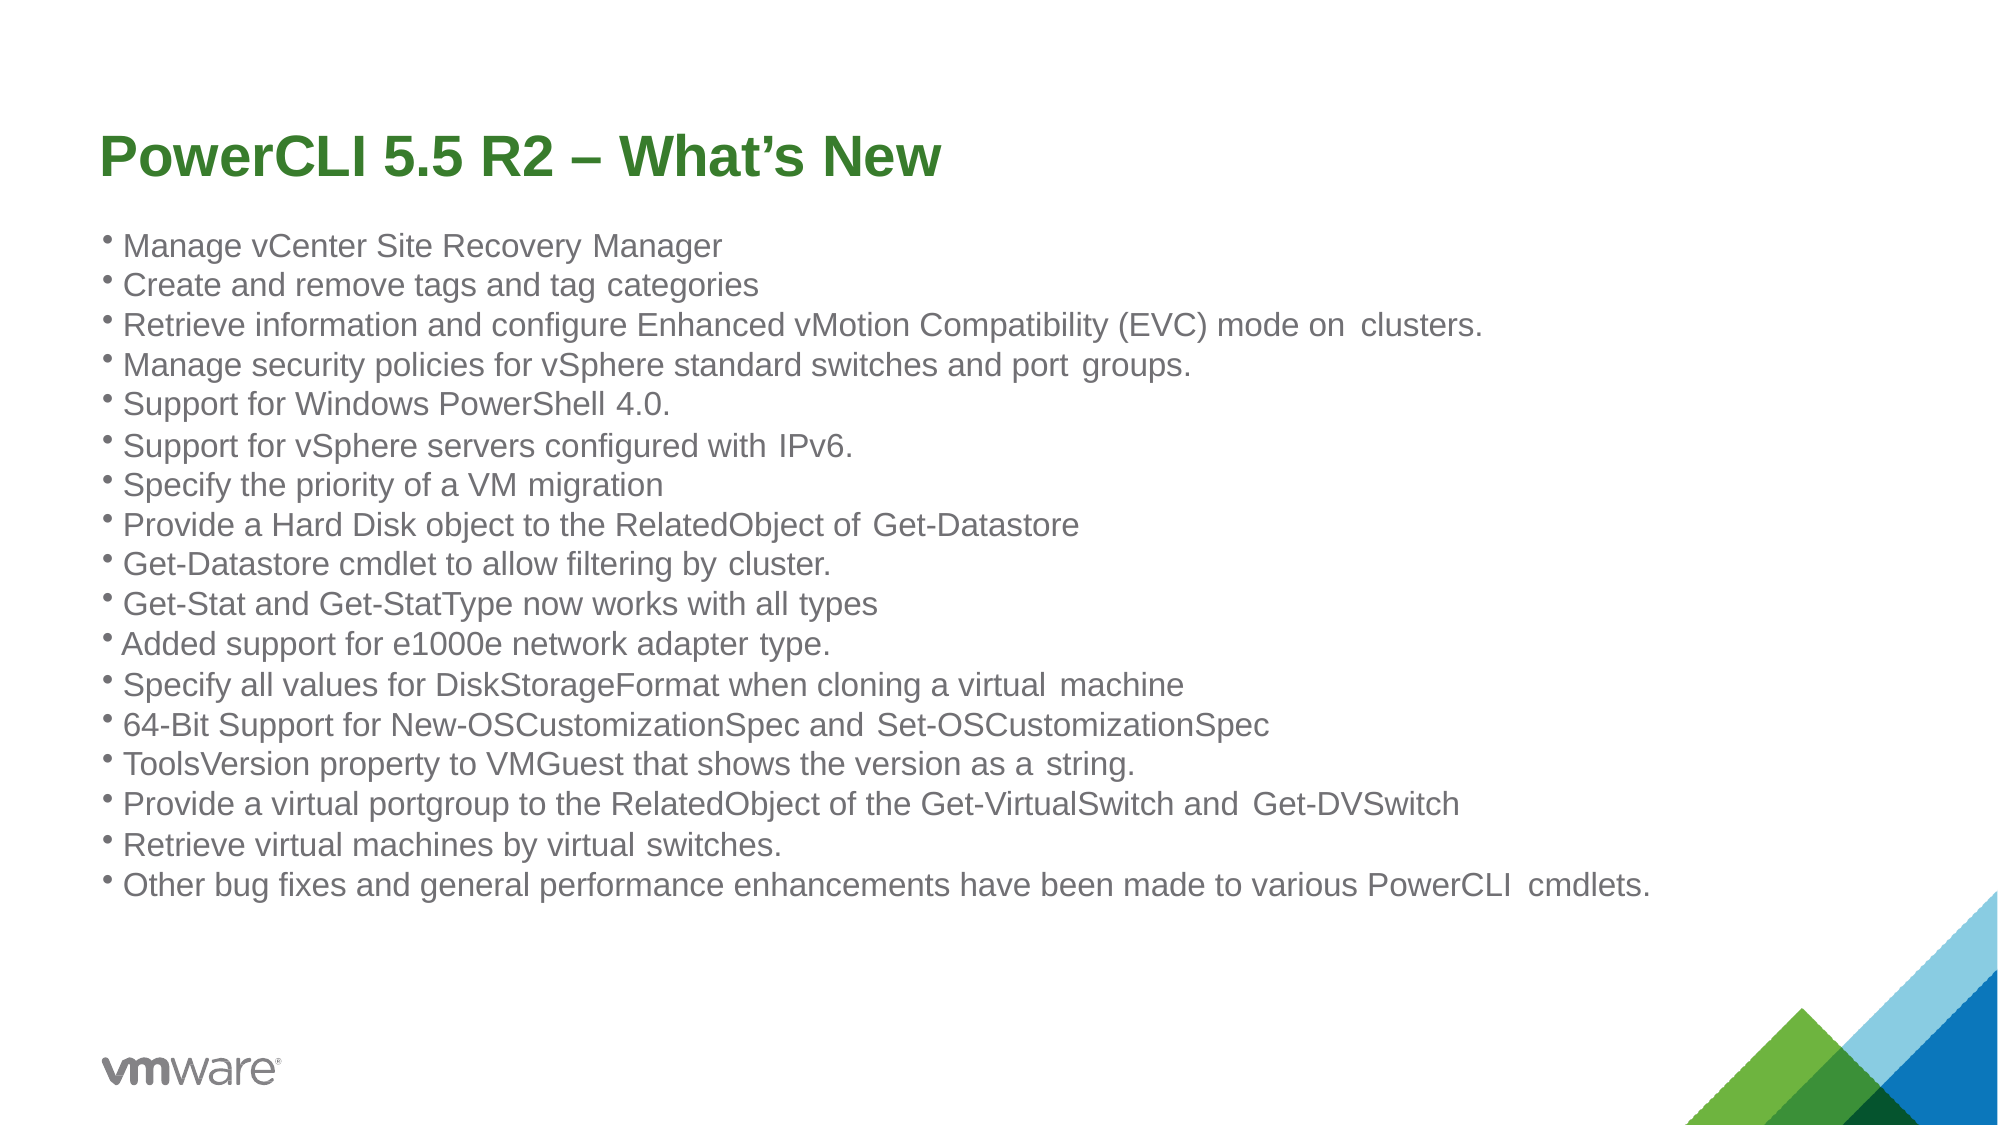

# PowerCLI 5.5 R2 – What’s New
Manage vCenter Site Recovery Manager
Create and remove tags and tag categories
Retrieve information and configure Enhanced vMotion Compatibility (EVC) mode on clusters.
Manage security policies for vSphere standard switches and port groups.
Support for Windows PowerShell 4.0.
Support for vSphere servers configured with IPv6.
Specify the priority of a VM migration
Provide a Hard Disk object to the RelatedObject of Get-Datastore
Get-Datastore cmdlet to allow filtering by cluster.
Get-Stat and Get-StatType now works with all types
Added support for e1000e network adapter type.
Specify all values for DiskStorageFormat when cloning a virtual machine
64-Bit Support for New-OSCustomizationSpec and Set-OSCustomizationSpec
ToolsVersion property to VMGuest that shows the version as a string.
Provide a virtual portgroup to the RelatedObject of the Get-VirtualSwitch and Get-DVSwitch
Retrieve virtual machines by virtual switches.
Other bug fixes and general performance enhancements have been made to various PowerCLI cmdlets.